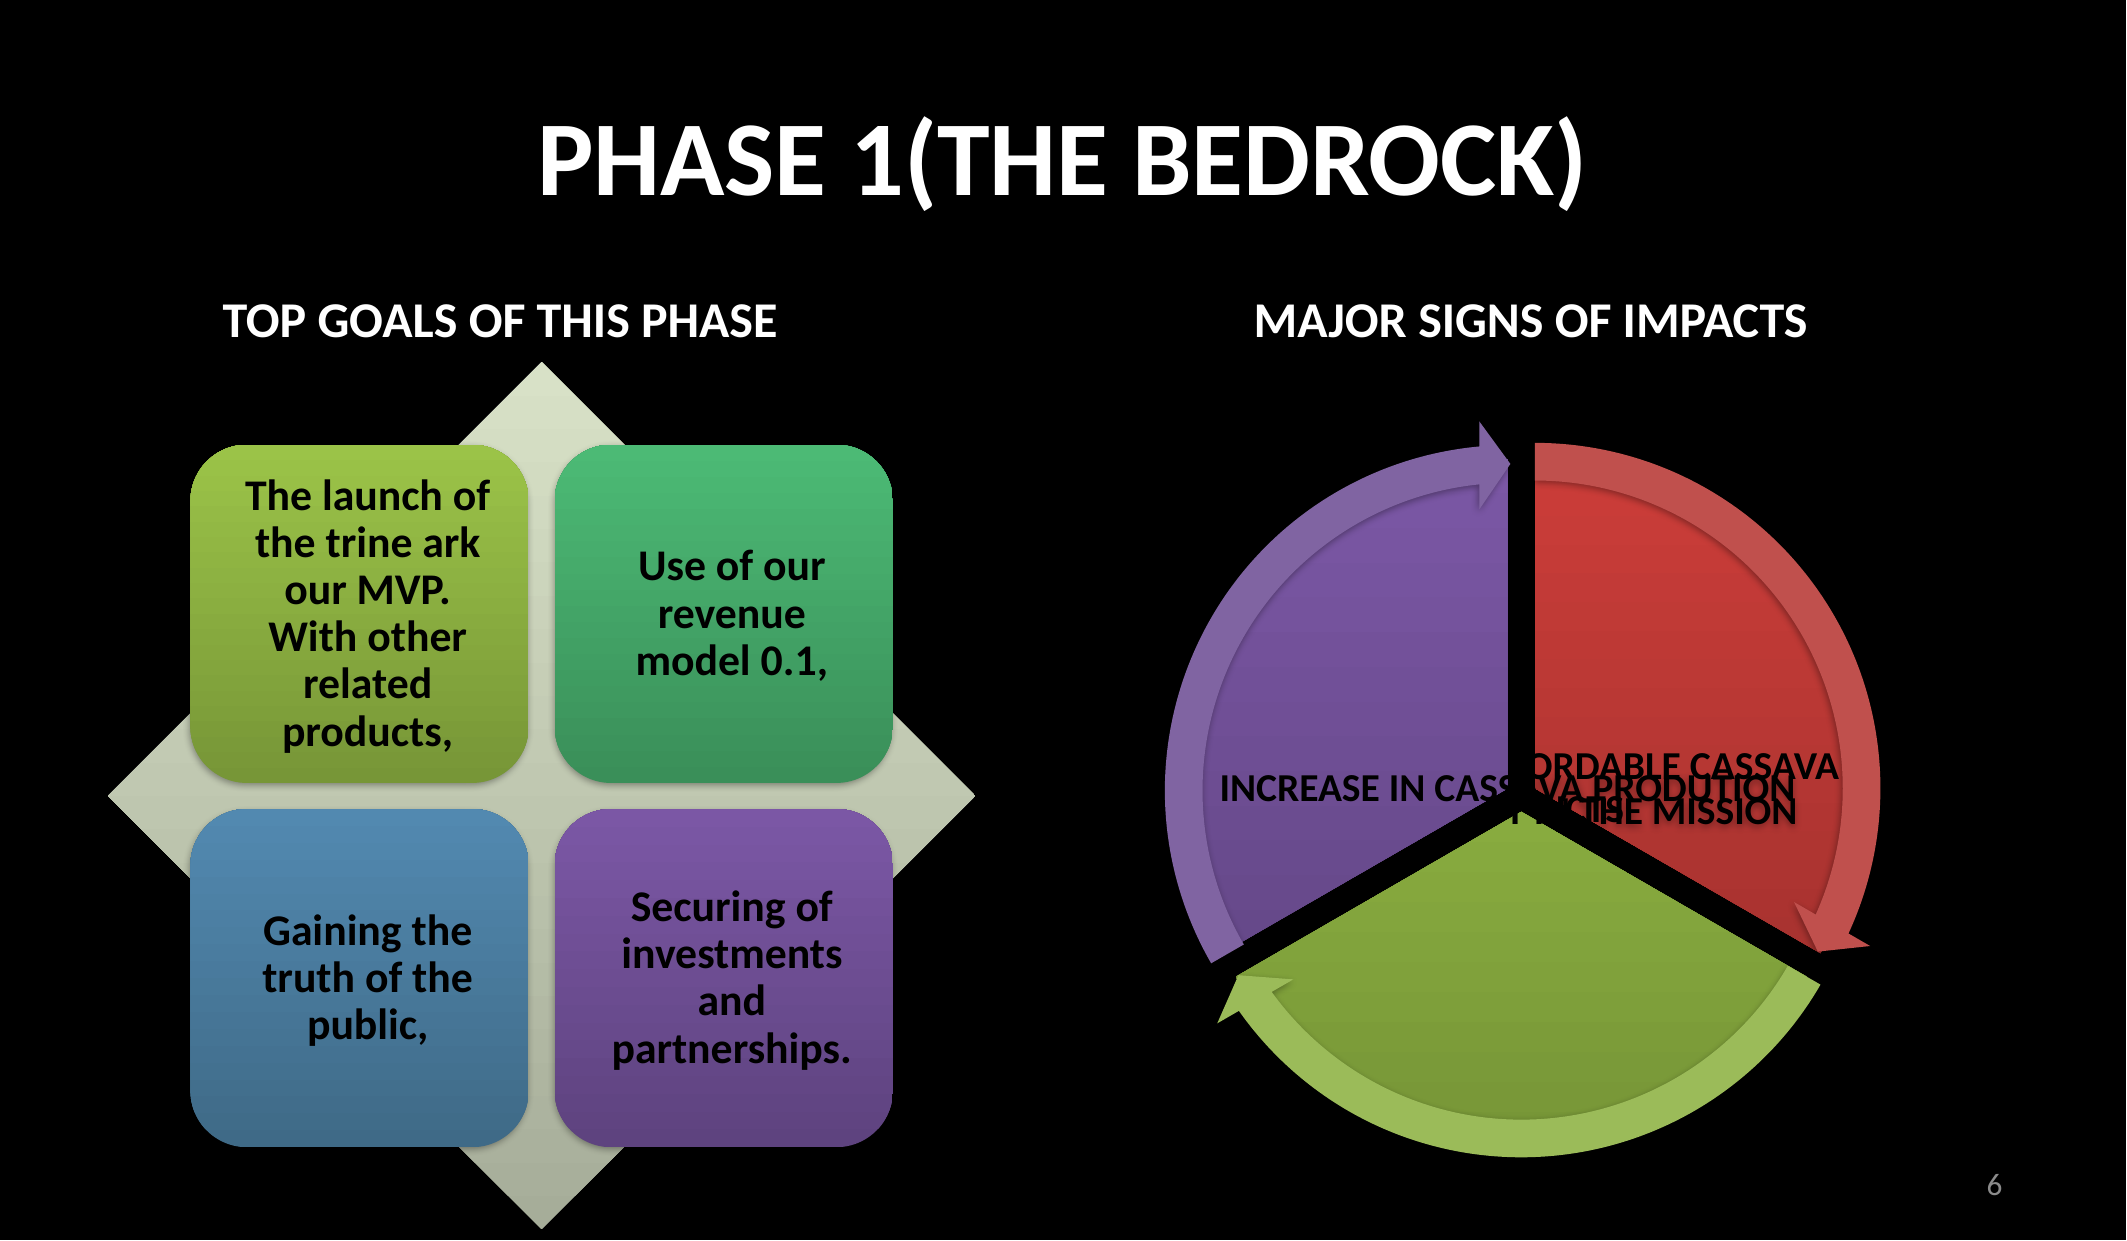

# PHASE 1(THE BEDROCK)
TOP GOALS OF THIS PHASE
MAJOR SIGNS OF IMPACTS
The launch of the trine ark our MVP. With other related products,
Use of our revenue model 0.1,
Gaining the truth of the public,
Securing of investments and partnerships.
QUALITY AND AFFORDABLE CASSAVA PRODUCTS
PUBLIC INTEREST IN THE MISSION
INCREASE IN CASSAVA PRODUTION
6